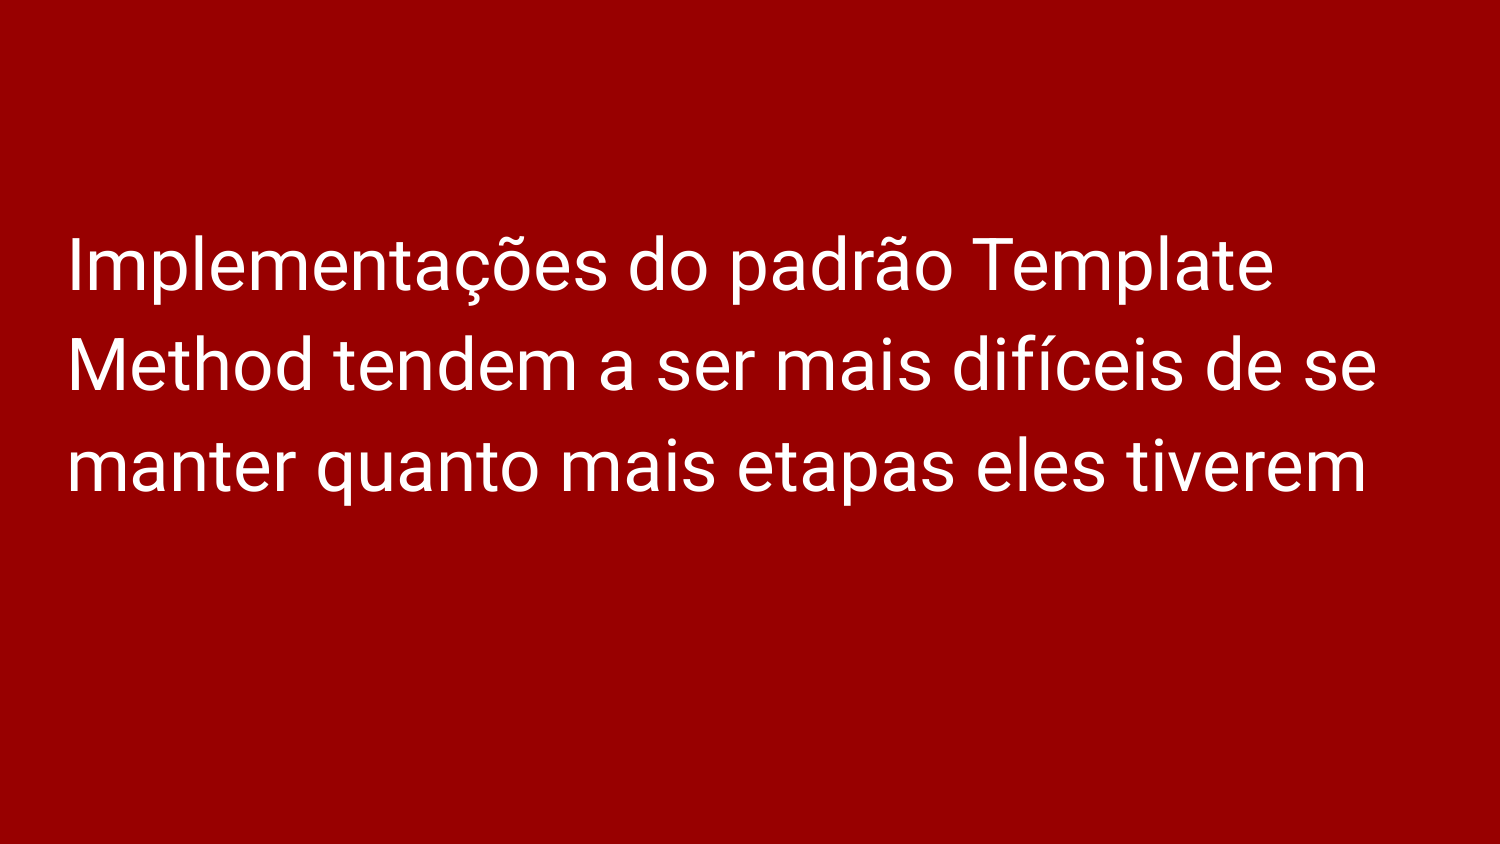

#
Implementações do padrão Template Method tendem a ser mais difíceis de se manter quanto mais etapas eles tiverem